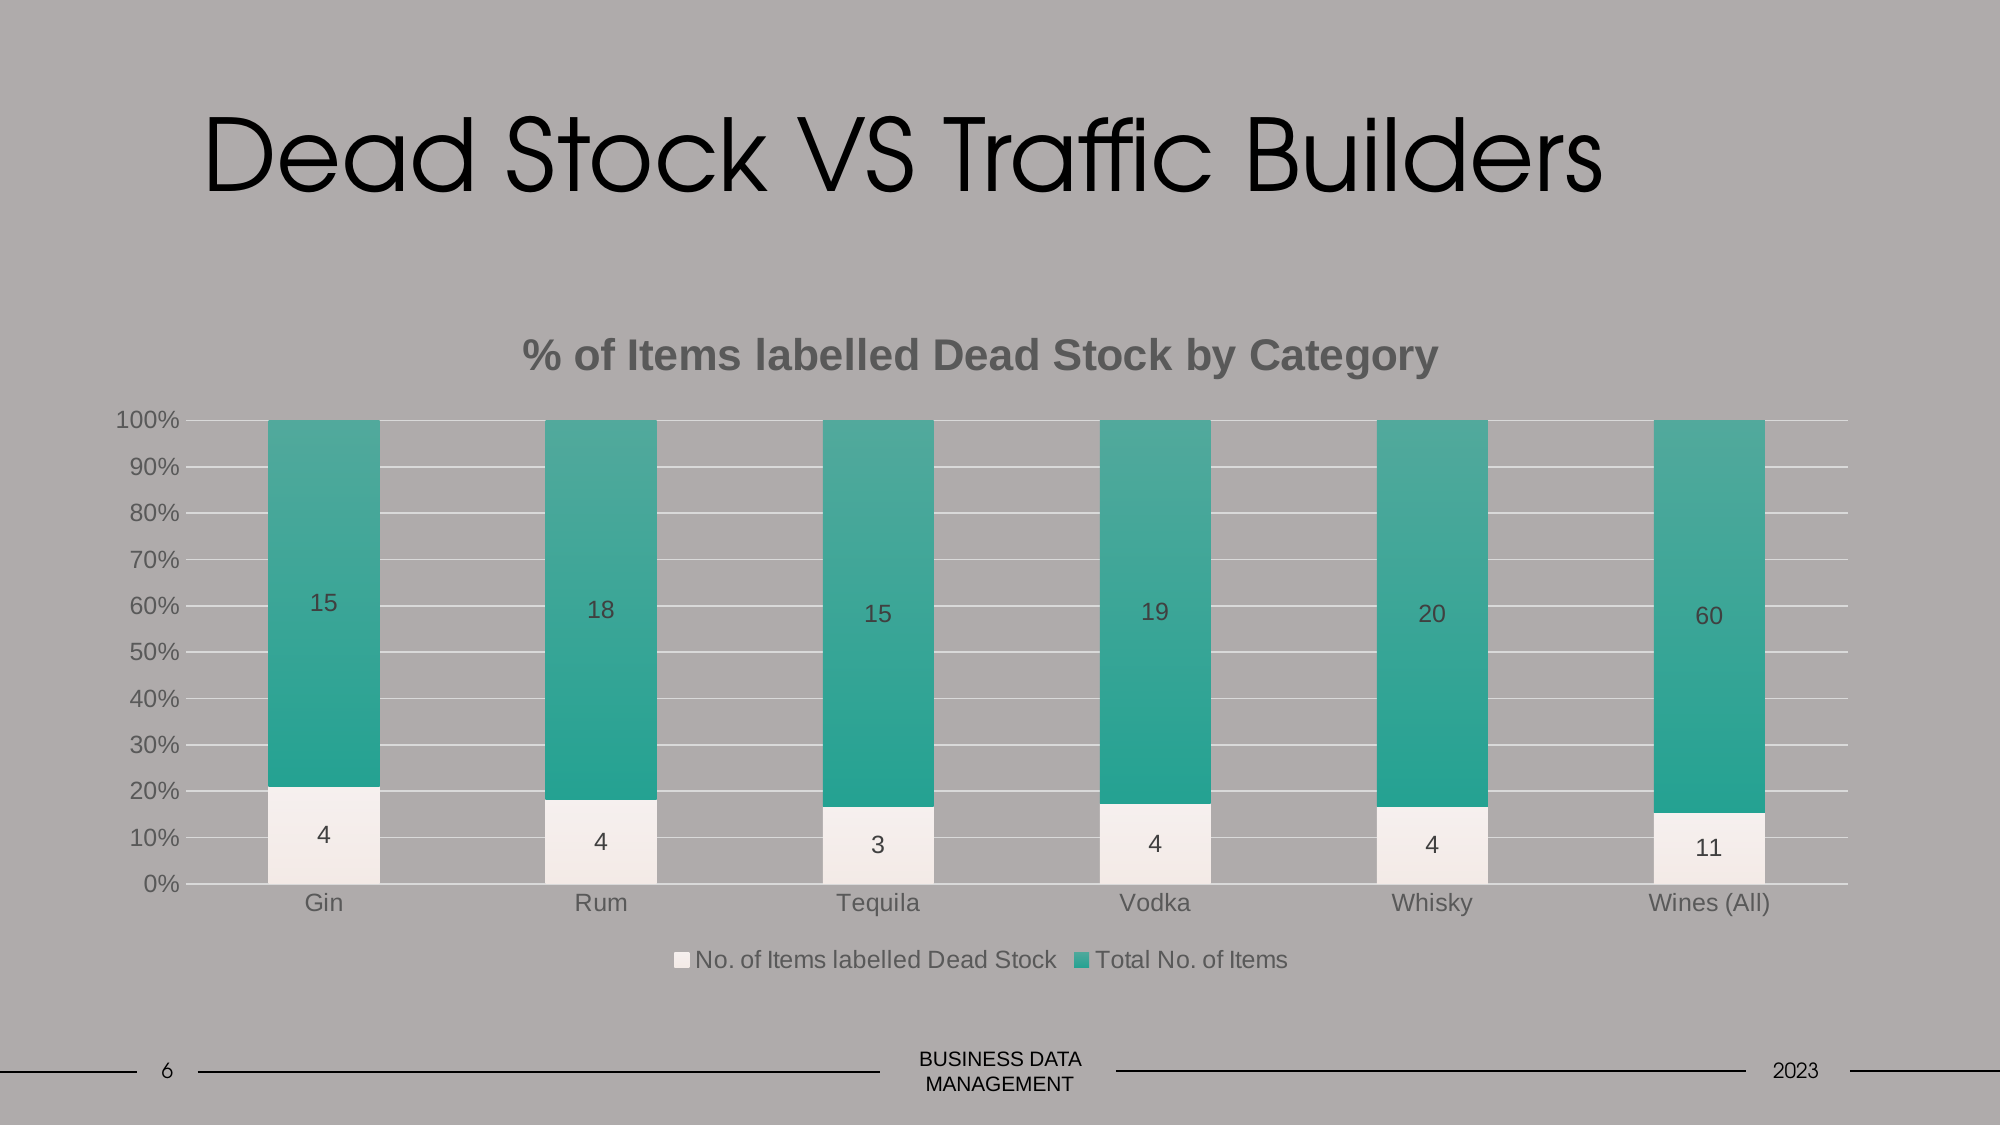

# Dead Stock VS Traffic Builders

### Chart: % of Items labelled Dead Stock by Category

| Category | No. of Items labelled Dead Stock | Total No. of Items |
|---|---|---|
| Gin | 4.0 | 15.0 |
| Rum | 4.0 | 18.0 |
| Tequila | 3.0 | 15.0 |
| Vodka | 4.0 | 19.0 |
| Whisky | 4.0 | 20.0 |
| Wines (All) | 11.0 | 60.0 |
6
BUSINESS DATA MANAGEMENT
2023